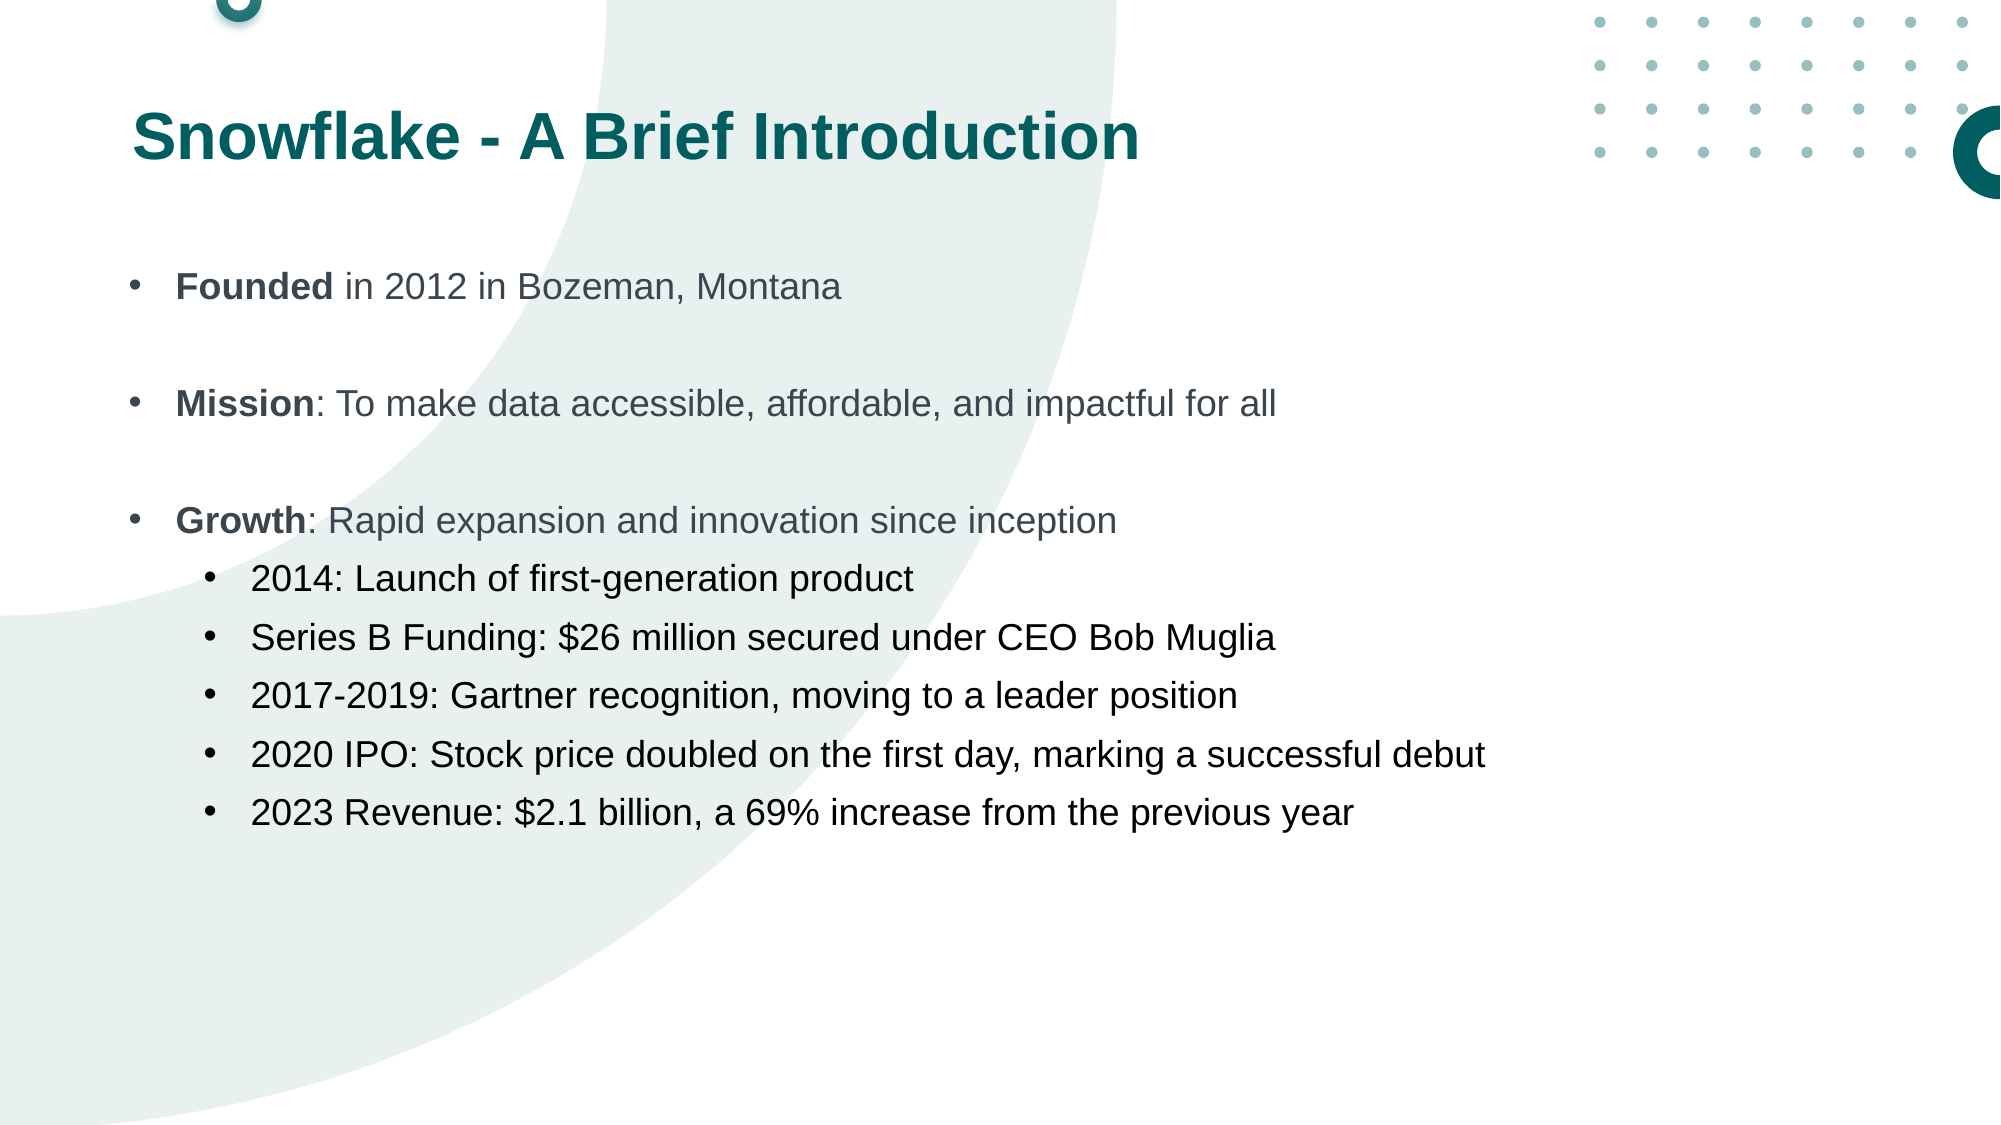

Snowflake - A Brief Introduction

Founded in 2012 in Bozeman, Montana

Mission: To make data accessible, affordable, and impactful for all

Growth: Rapid expansion and innovation since inception
2014: Launch of first-generation product
Series B Funding: $26 million secured under CEO Bob Muglia
2017-2019: Gartner recognition, moving to a leader position
2020 IPO: Stock price doubled on the first day, marking a successful debut
2023 Revenue: $2.1 billion, a 69% increase from the previous year